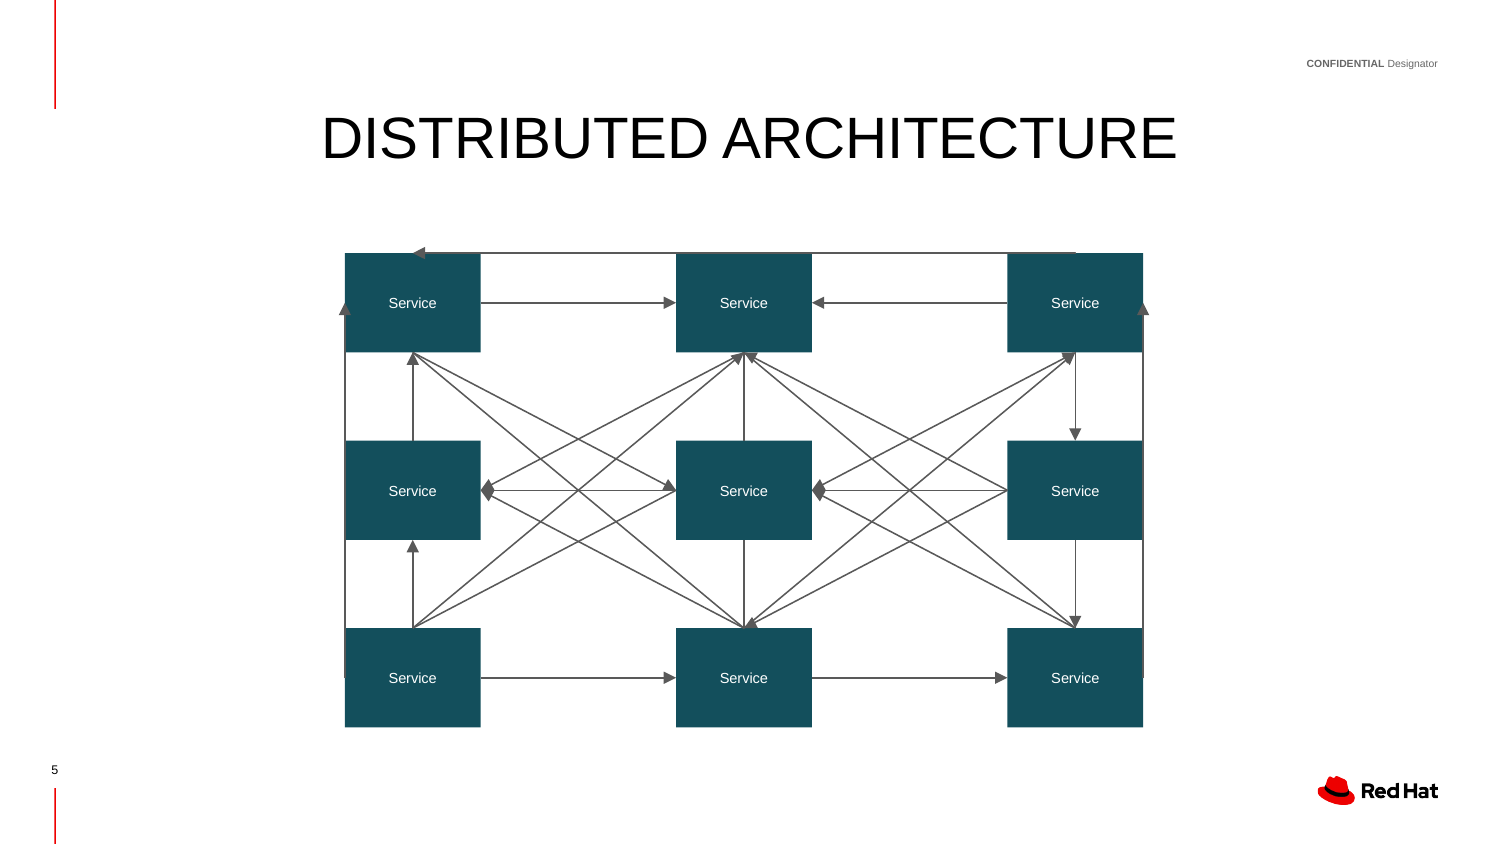

# DISTRIBUTED ARCHITECTURE
Service
Service
Service
Service
Service
Service
Service
Service
Service
5